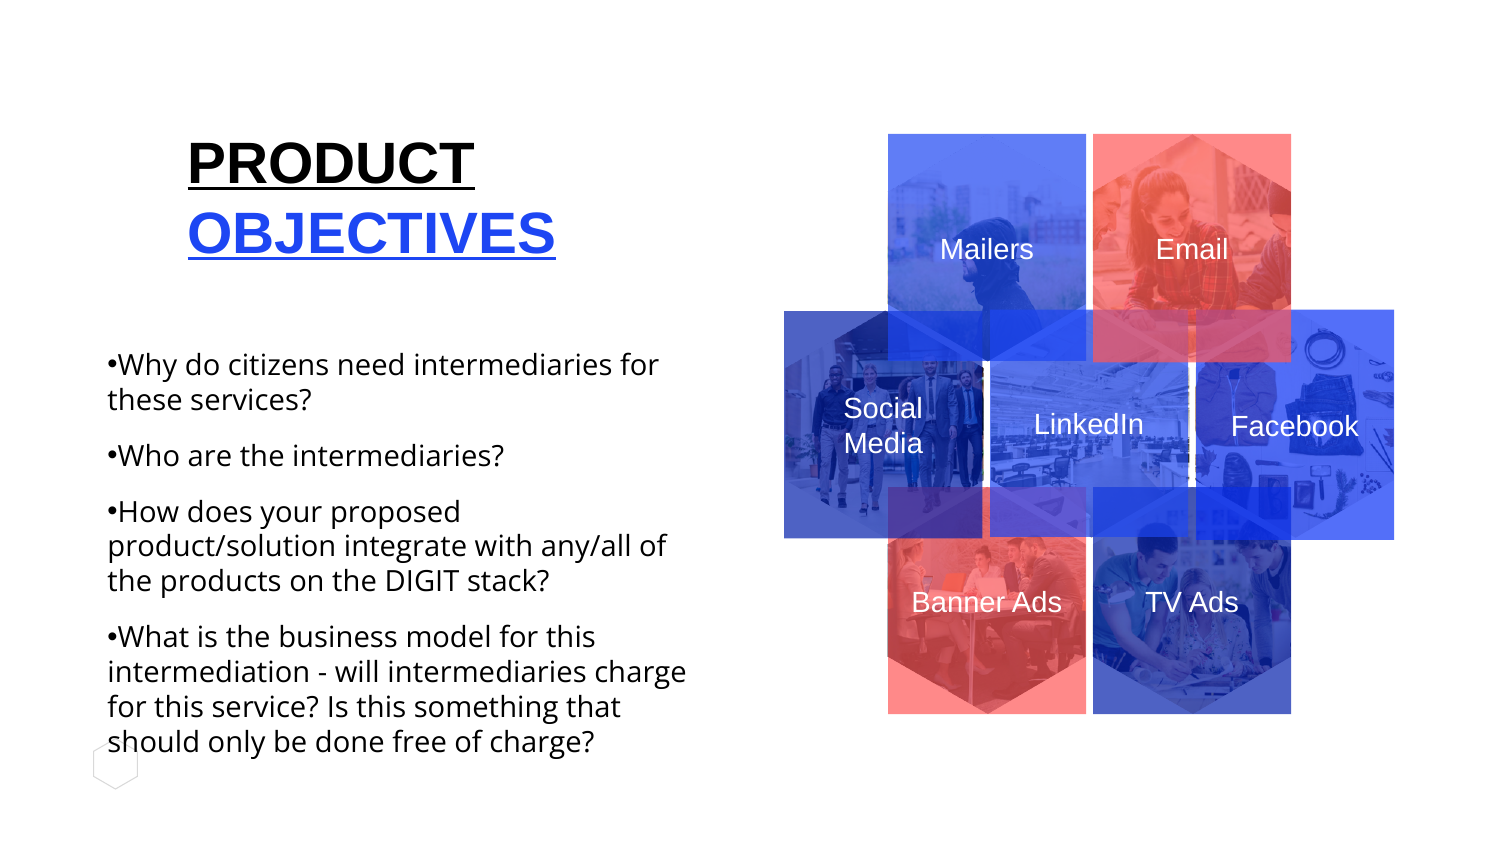

PRODUCT
OBJECTIVES
Mailers
Email
LinkedIn
Facebook
Social
Media
Why do citizens need intermediaries for these services?
Who are the intermediaries?
How does your proposed product/solution integrate with any/all of the products on the DIGIT stack?
What is the business model for this intermediation - will intermediaries charge for this service? Is this something that should only be done free of charge?
Banner Ads
TV Ads
# 11